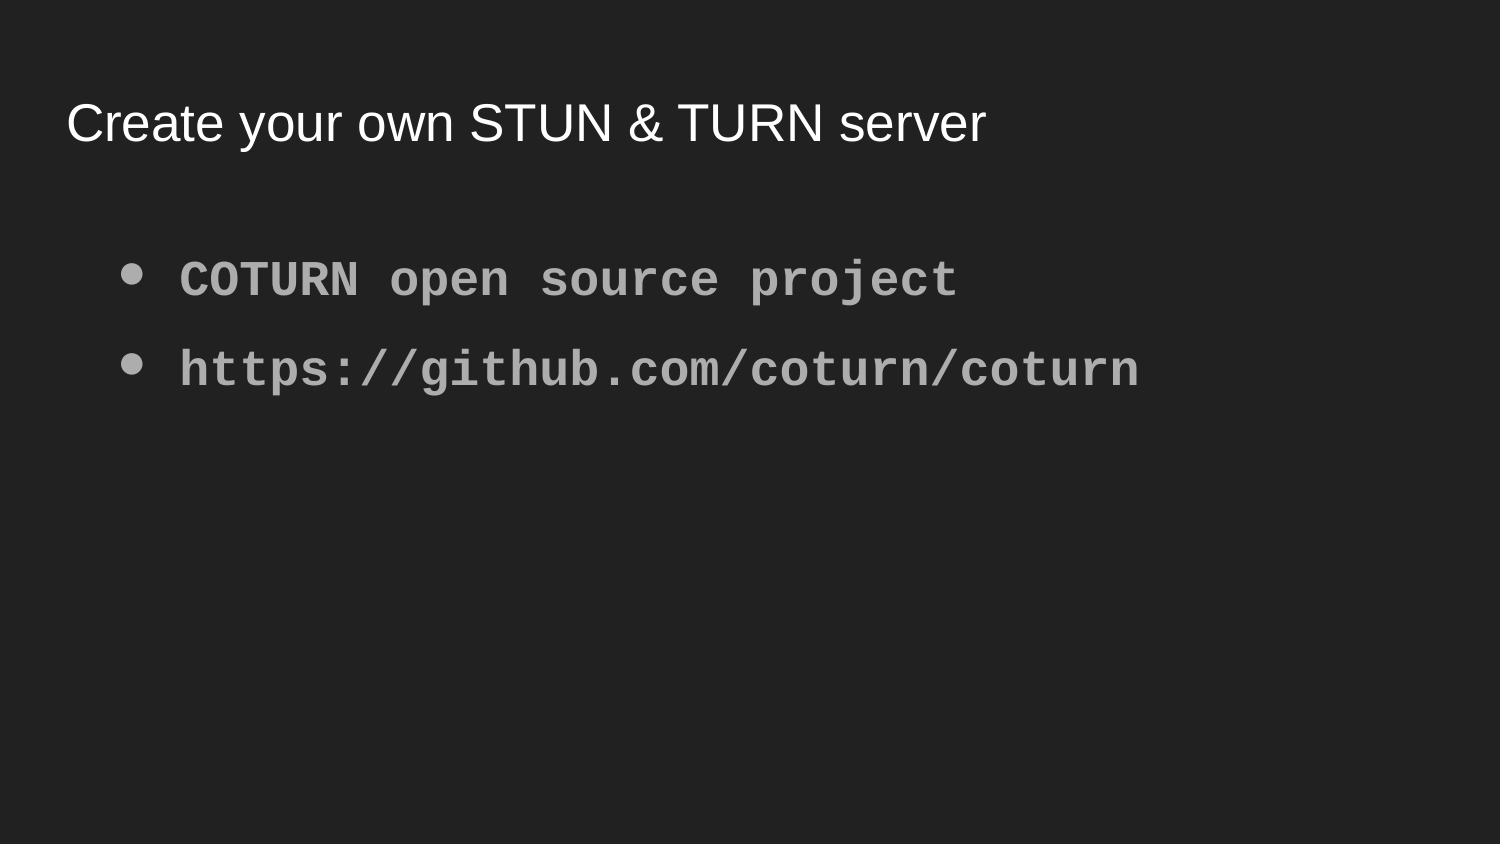

# Create your own STUN & TURN server
COTURN open source project
https://github.com/coturn/coturn